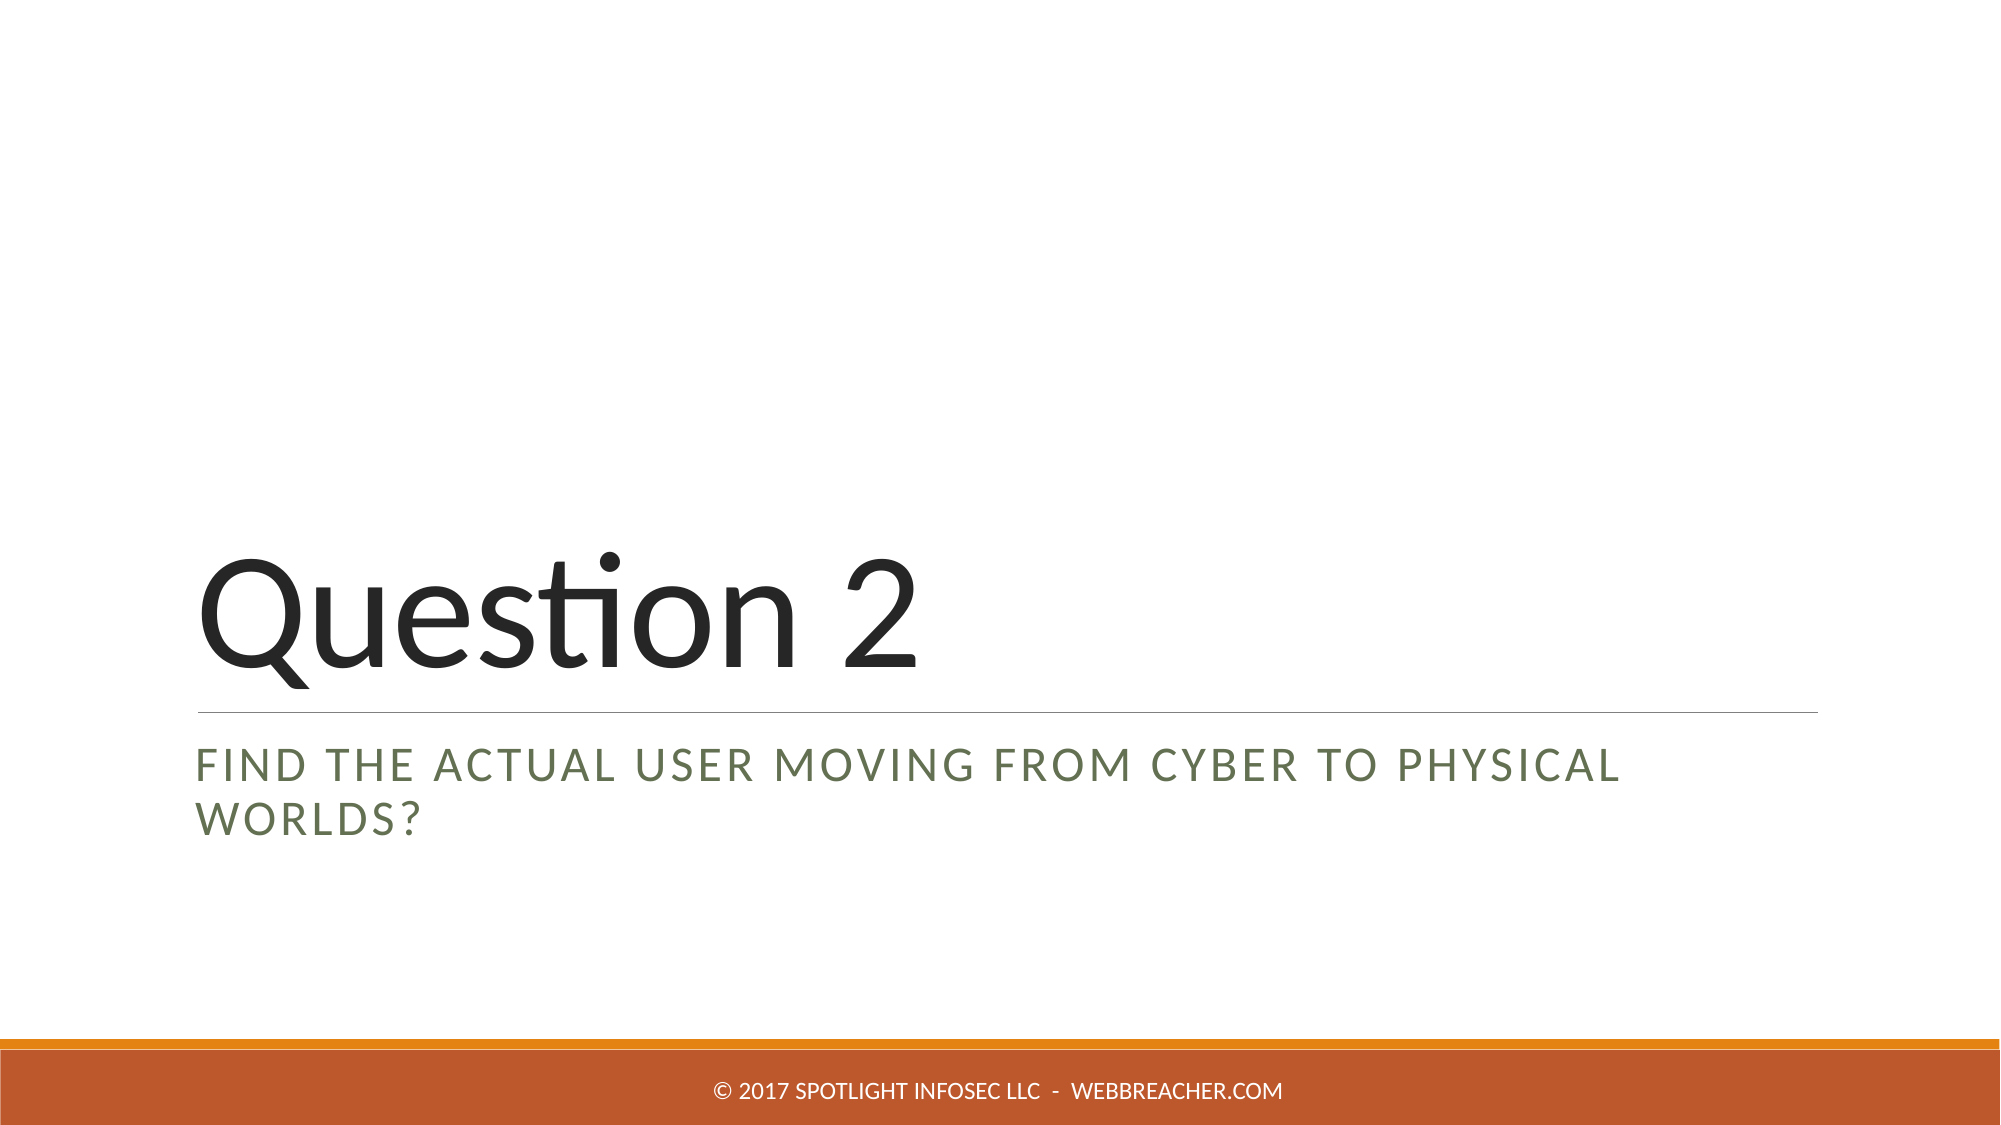

# Question 2
find the actual user moving from cyber to physical worlds?
© 2017 Spotlight Infosec LLC  -  WebBreacher.com